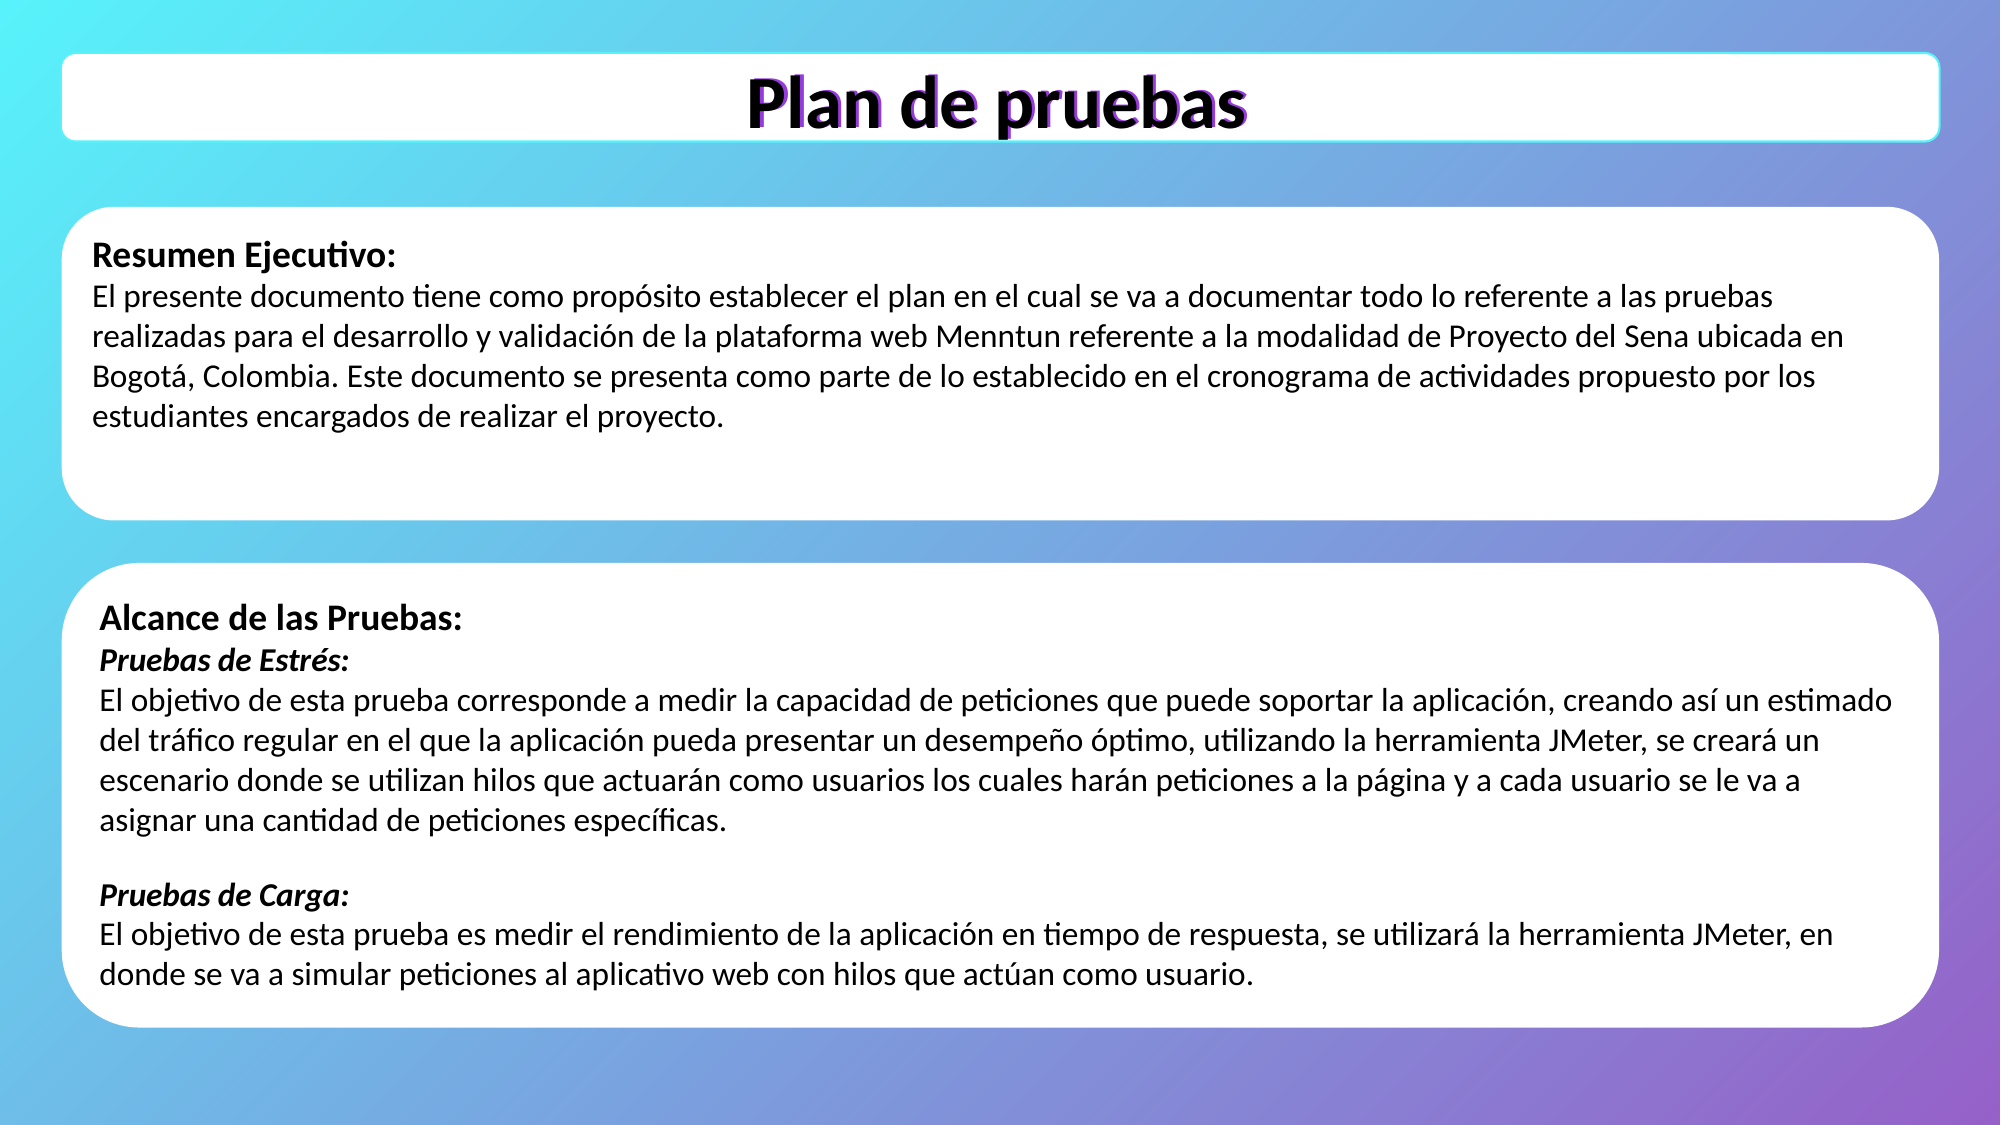

Plan de pruebas
Plan de pruebas
Resumen Ejecutivo:
El presente documento tiene como propósito establecer el plan en el cual se va a documentar todo lo referente a las pruebas realizadas para el desarrollo y validación de la plataforma web Menntun referente a la modalidad de Proyecto del Sena ubicada en Bogotá, Colombia. Este documento se presenta como parte de lo establecido en el cronograma de actividades propuesto por los estudiantes encargados de realizar el proyecto.

Alcance de las Pruebas:
Pruebas de Estrés:
El objetivo de esta prueba corresponde a medir la capacidad de peticiones que puede soportar la aplicación, creando así un estimado del tráfico regular en el que la aplicación pueda presentar un desempeño óptimo, utilizando la herramienta JMeter, se creará un escenario donde se utilizan hilos que actuarán como usuarios los cuales harán peticiones a la página y a cada usuario se le va a asignar una cantidad de peticiones específicas.
Pruebas de Carga:
El objetivo de esta prueba es medir el rendimiento de la aplicación en tiempo de respuesta, se utilizará la herramienta JMeter, en donde se va a simular peticiones al aplicativo web con hilos que actúan como usuario.